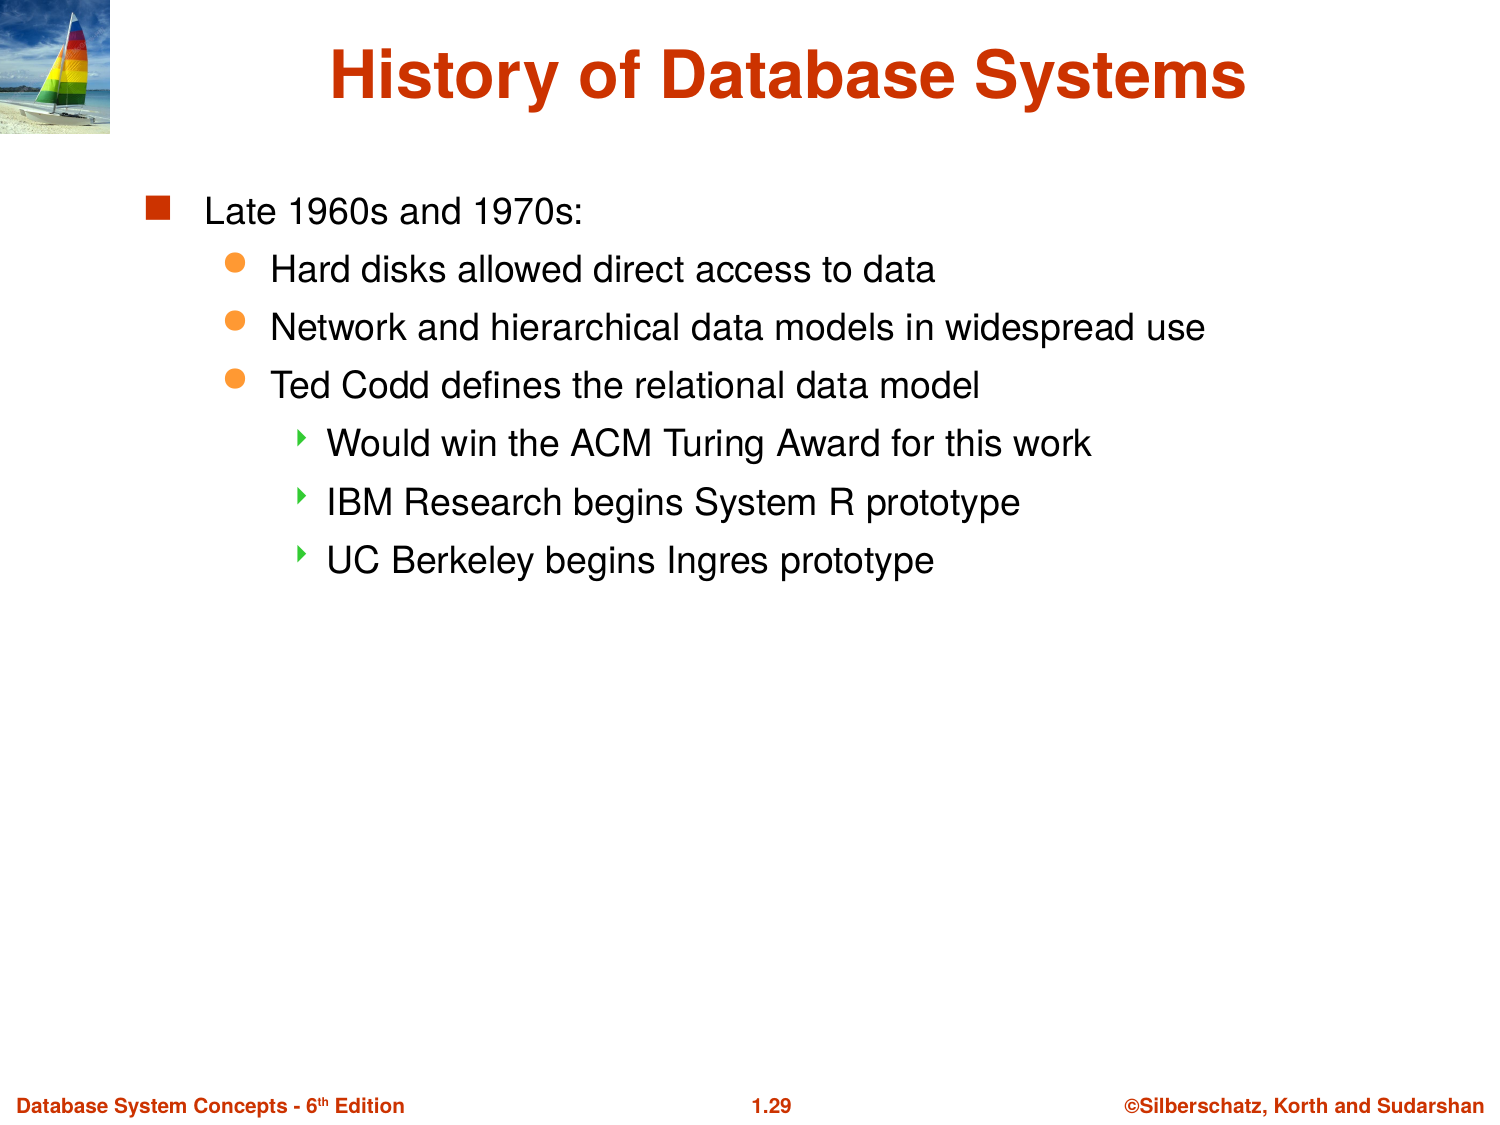

History of Database Systems
Late 1960s and 1970s:
Hard disks allowed direct access to data
Network and hierarchical data models in widespread use
Ted Codd defines the relational data model
Would win the ACM Turing Award for this work
IBM Research begins System R prototype
UC Berkeley begins Ingres prototype